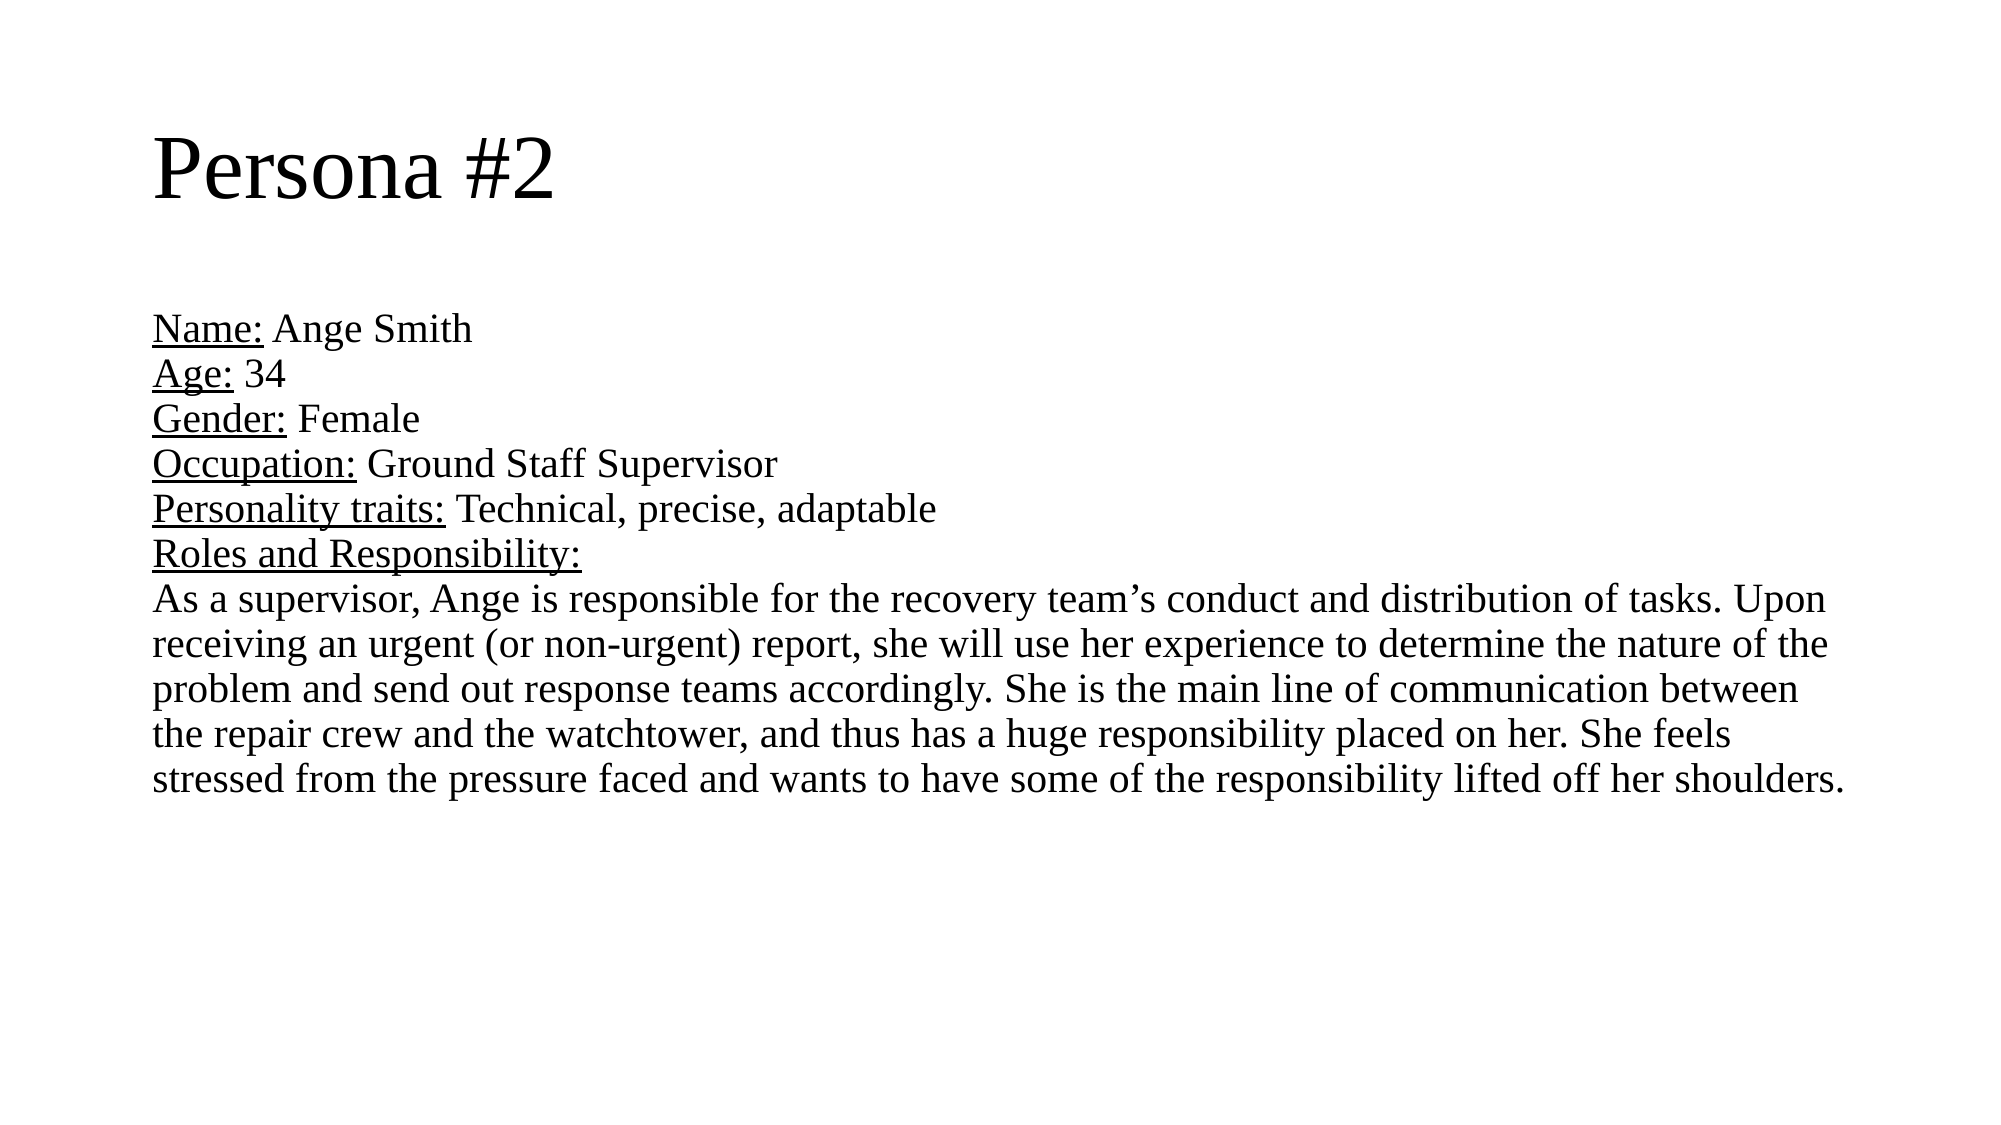

# Persona #2
Name: Ange Smith
Age: 34
Gender: Female
Occupation: Ground Staff Supervisor
Personality traits: Technical, precise, adaptable
Roles and Responsibility:
As a supervisor, Ange is responsible for the recovery team’s conduct and distribution of tasks. Upon receiving an urgent (or non-urgent) report, she will use her experience to determine the nature of the problem and send out response teams accordingly. She is the main line of communication between the repair crew and the watchtower, and thus has a huge responsibility placed on her. She feels stressed from the pressure faced and wants to have some of the responsibility lifted off her shoulders.